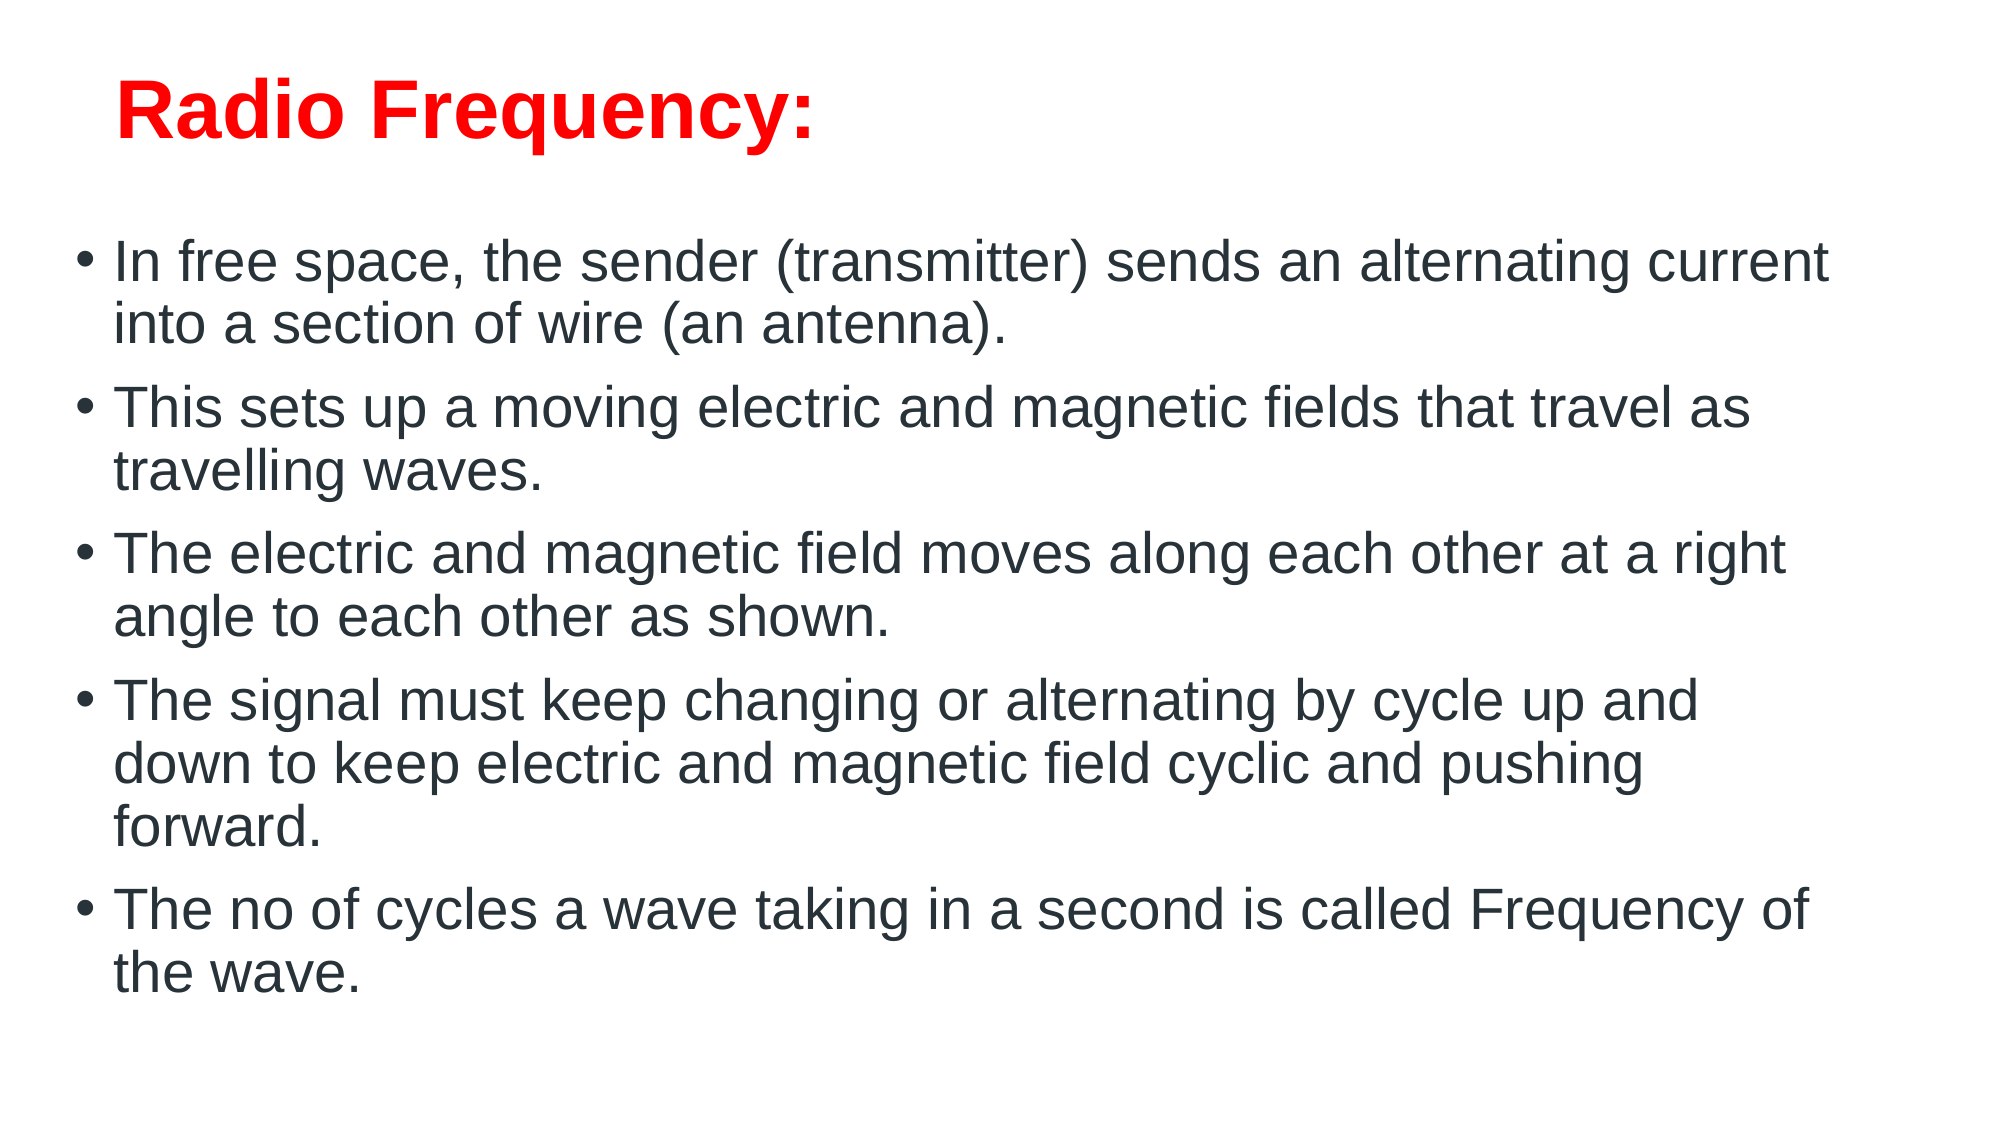

# Radio Frequency:
In free space, the sender (transmitter) sends an alternating current into a section of wire (an antenna).
This sets up a moving electric and magnetic fields that travel as travelling waves.
The electric and magnetic field moves along each other at a right angle to each other as shown.
The signal must keep changing or alternating by cycle up and down to keep electric and magnetic field cyclic and pushing forward.
The no of cycles a wave taking in a second is called Frequency of the wave.